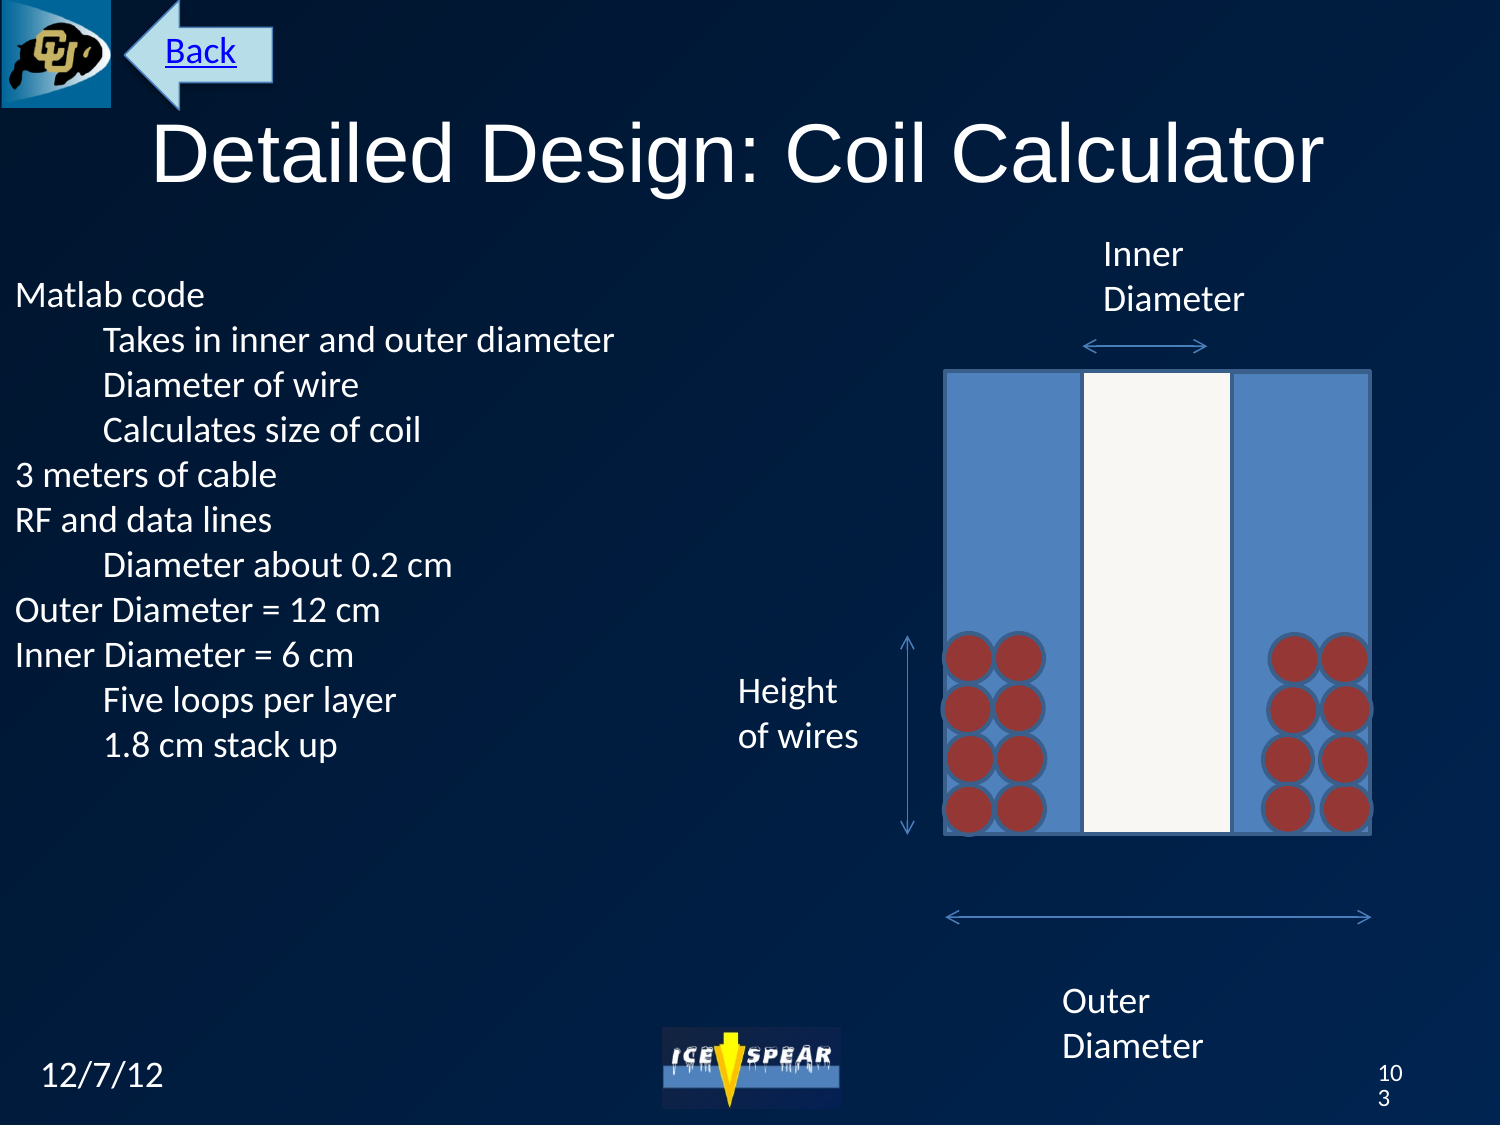

Back
# Detailed Design: Coil Calculator
Inner Diameter
Matlab code
Takes in inner and outer diameter
Diameter of wire
Calculates size of coil
3 meters of cable
RF and data lines
Diameter about 0.2 cm
Outer Diameter = 12 cm
Inner Diameter = 6 cm
Five loops per layer
1.8 cm stack up

Height of wires

Outer Diameter
12/7/12
103